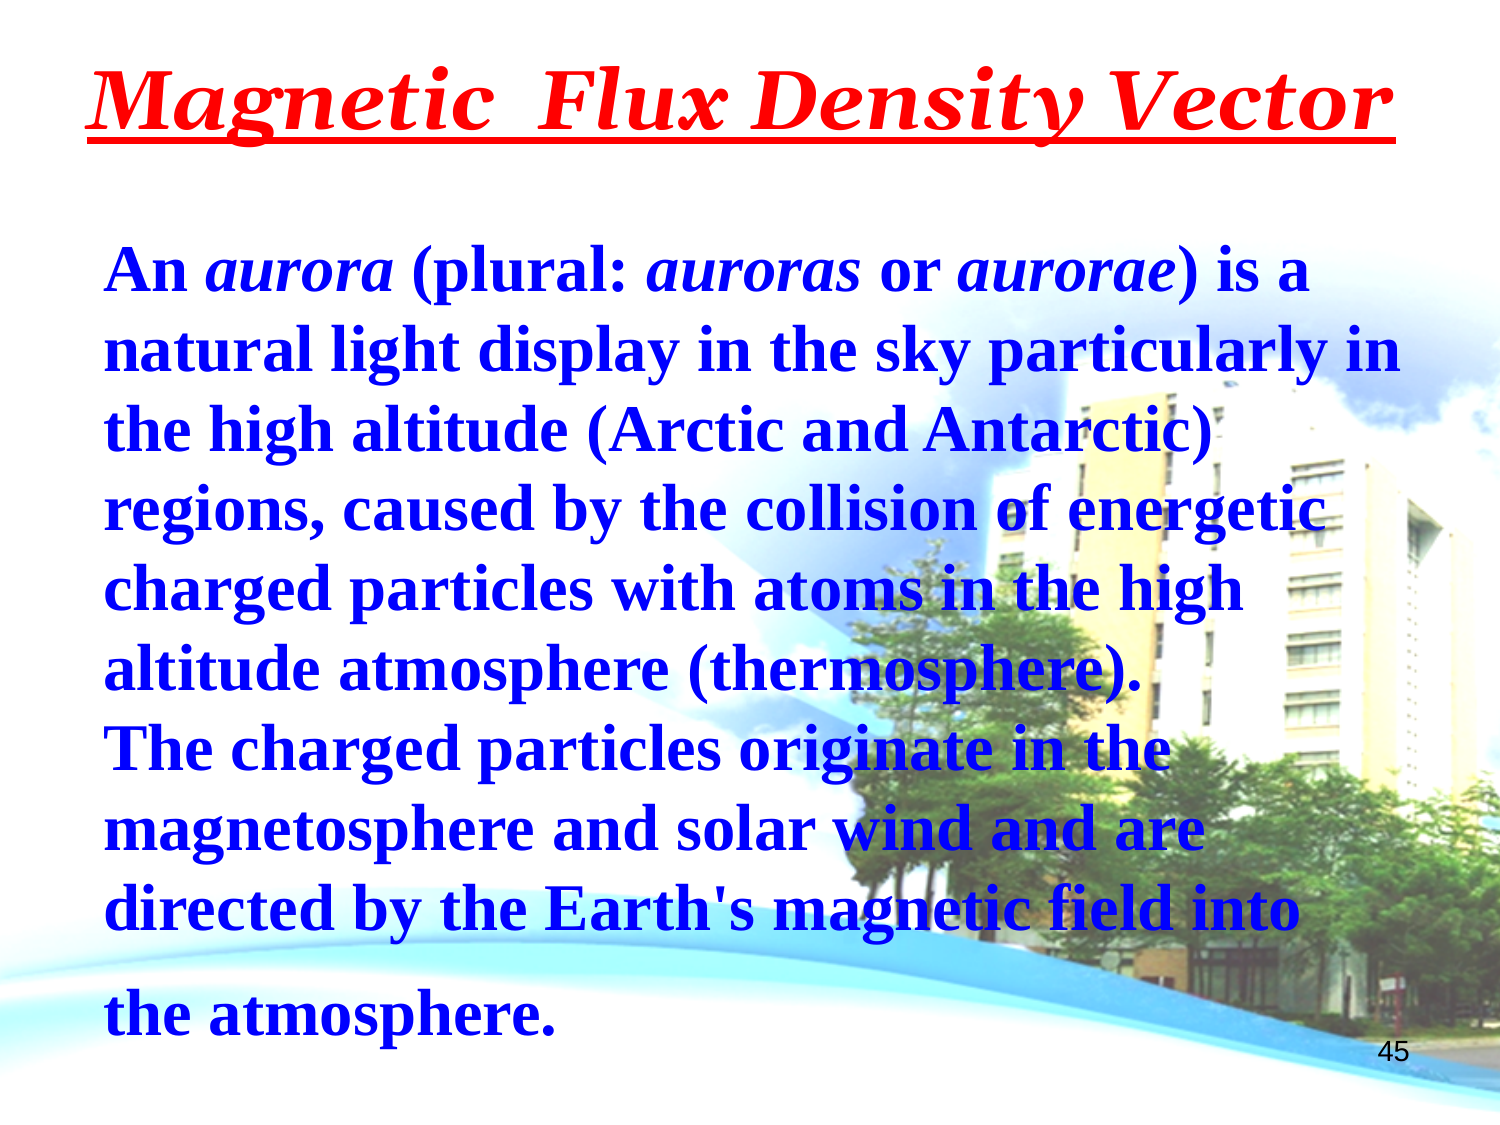

Magnetic  Flux Density Vector
An aurora (plural: auroras or aurorae) is a natural light display in the sky particularly in the high altitude (Arctic and Antarctic) regions, caused by the collision of energetic charged particles with atoms in the high altitude atmosphere (thermosphere).
The charged particles originate in the magnetosphere and solar wind and are directed by the Earth's magnetic field into the atmosphere.

#

45